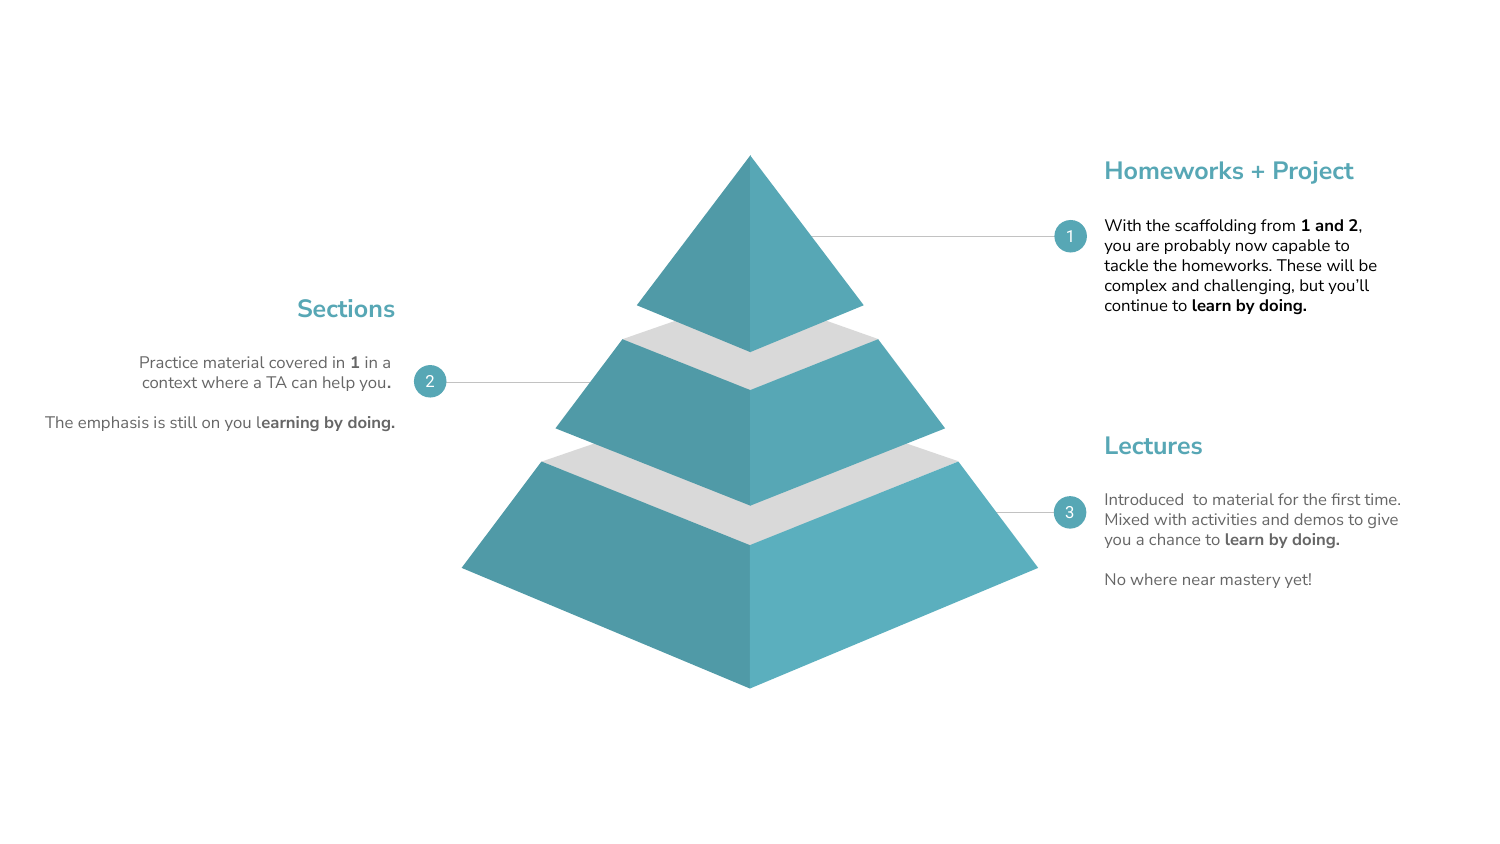

Homeworks + Project

With the scaffolding from 1 and 2, you are probably now capable to tackle the homeworks. These will be complex and challenging, but you’ll continue to learn by doing.

1
Sections

Practice material covered in 1 in a
context where a TA can help you.
The emphasis is still on you learning by doing.
2

Lectures

Introduced  to material for the first time.
Mixed with activities and demos to give you a chance to learn by doing.
No where near mastery yet!

3